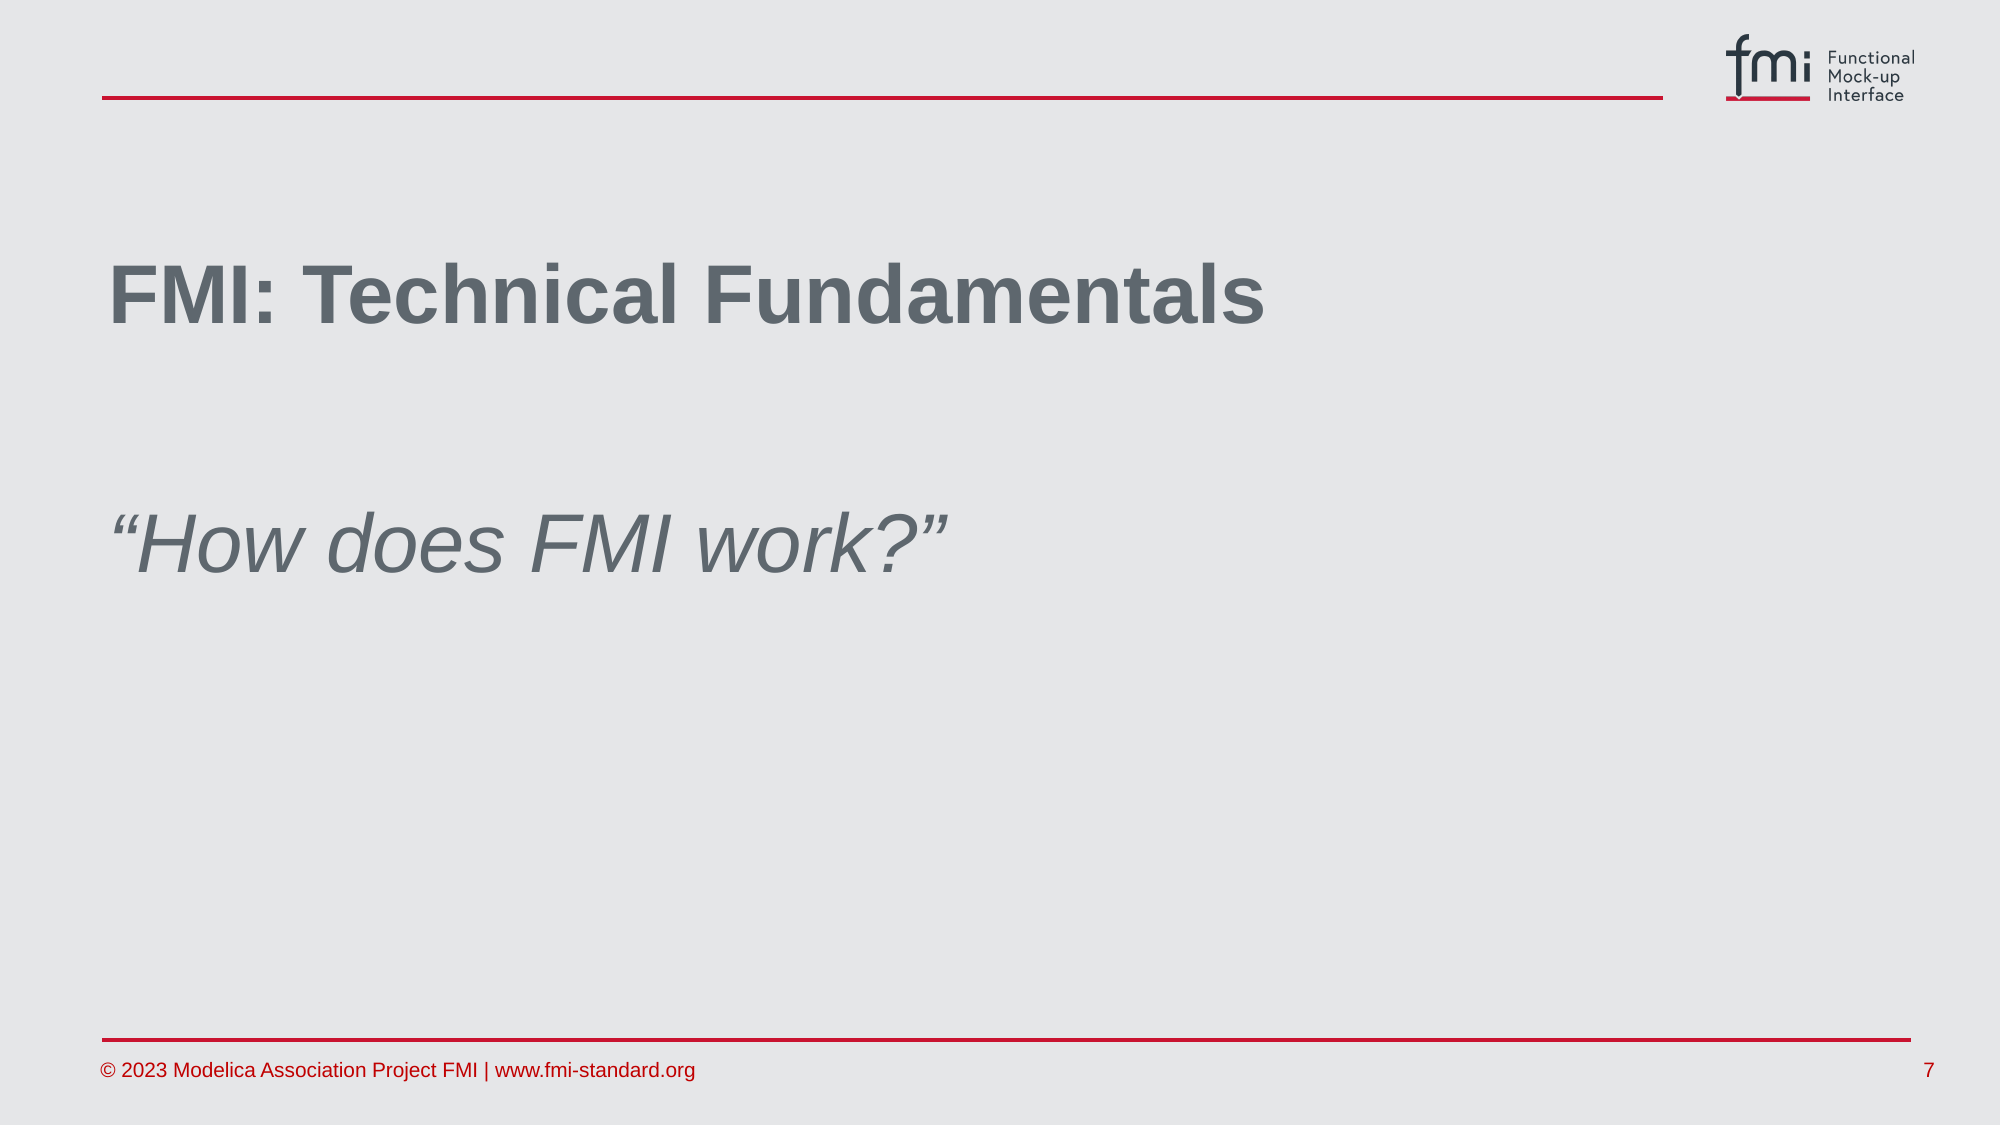

#
FMI: Technical Fundamentals

“How does FMI work?”